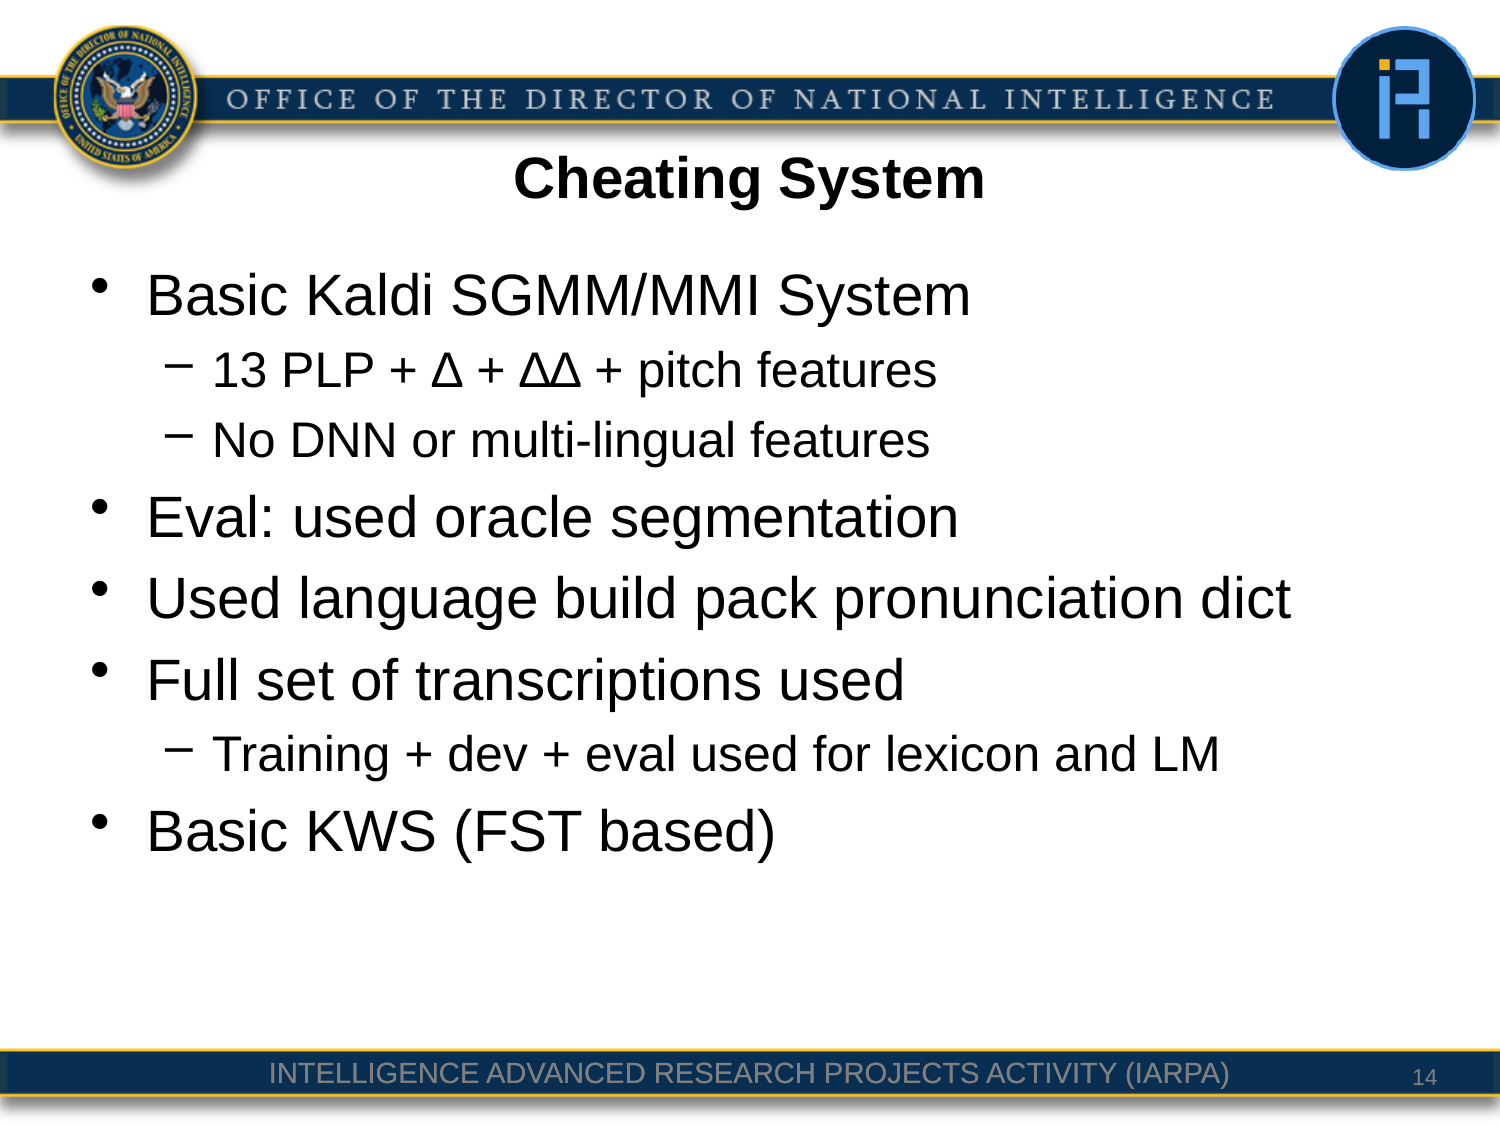

# Cheating System
Basic Kaldi SGMM/MMI System
13 PLP + ∆ + ∆∆ + pitch features
No DNN or multi-lingual features
Eval: used oracle segmentation
Used language build pack pronunciation dict
Full set of transcriptions used
Training + dev + eval used for lexicon and LM
Basic KWS (FST based)

14